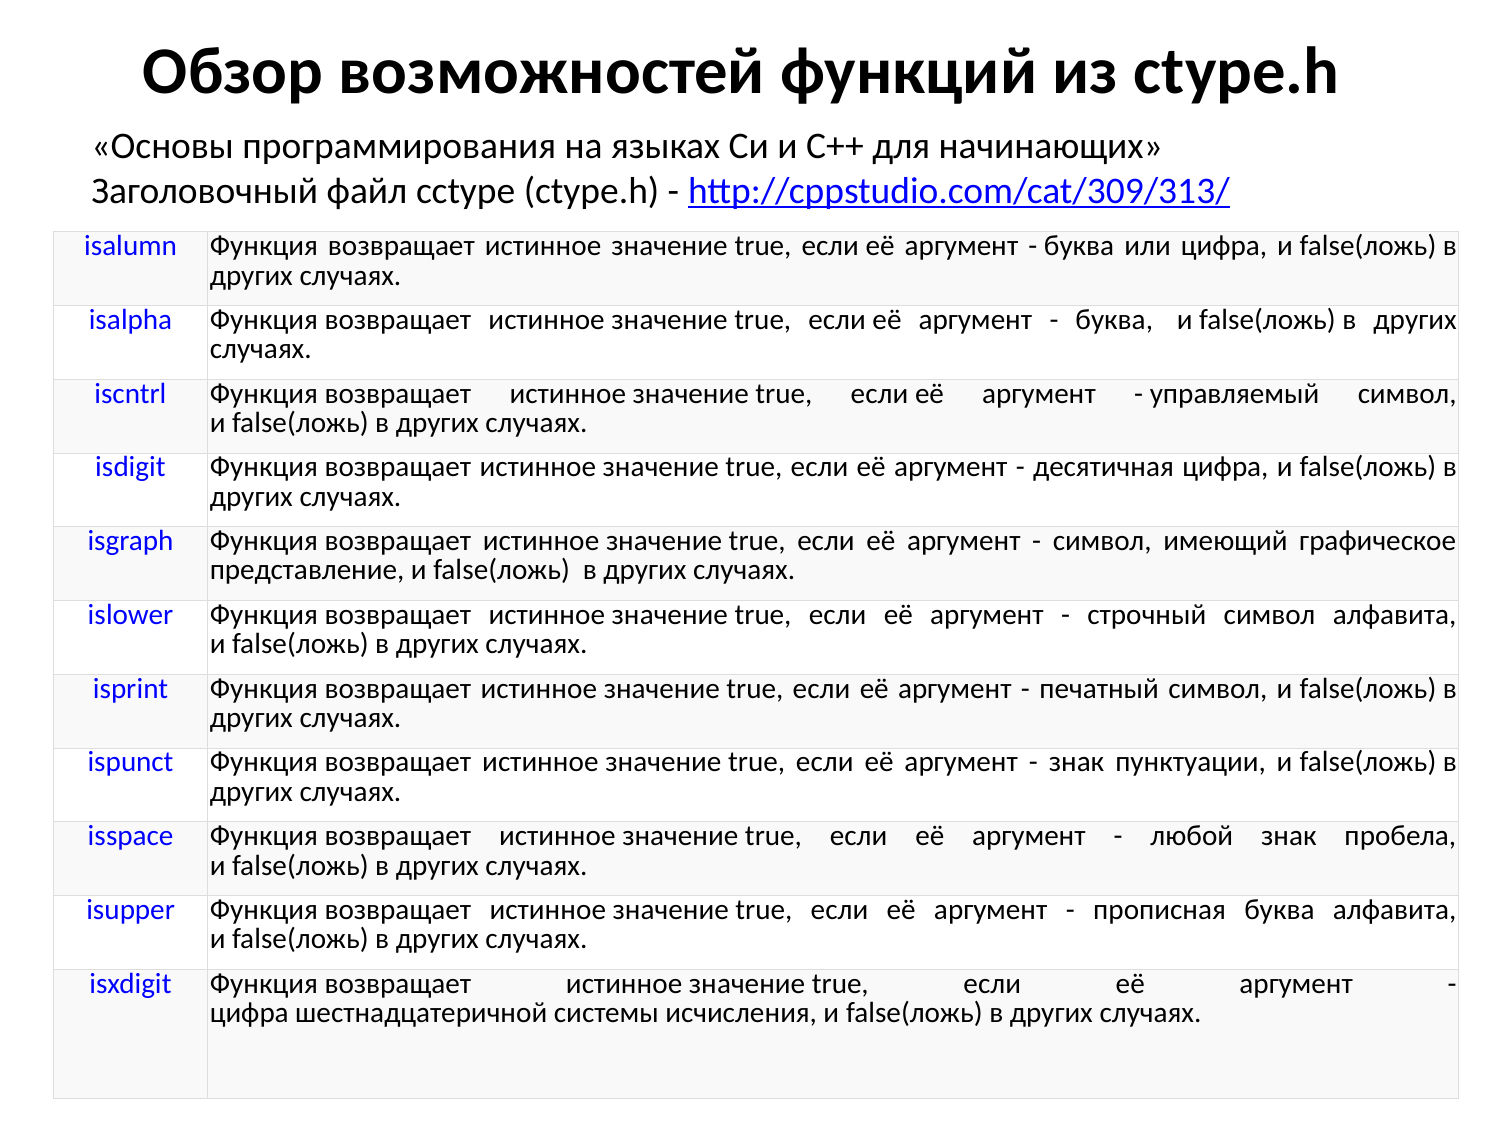

# Обзор возможностей функций из ctype.h
«Основы программирования на языках Си и C++ для начинающих»
Заголовочный файл cctype (ctype.h) - http://cppstudio.com/cat/309/313/
| isalumn | Функция возвращает истинное значение true, если её аргумент - буква или цифра, и false(ложь) в других случаях. |
| --- | --- |
| isalpha | Функция возвращает истинное значение true, если её аргумент - буква,  и false(ложь) в других случаях. |
| iscntrl | Функция возвращает истинное значение true, если её аргумент - управляемый символ, и false(ложь) в других случаях. |
| isdigit | Функция возвращает истинное значение true, если её аргумент - десятичная цифра, и false(ложь) в других случаях. |
| isgraph | Функция возвращает истинное значение true, если её аргумент - символ, имеющий графическое представление, и false(ложь)  в других случаях. |
| islower | Функция возвращает истинное значение true, если её аргумент - строчный символ алфавита, и false(ложь) в других случаях. |
| isprint | Функция возвращает истинное значение true, если её аргумент - печатный символ, и false(ложь) в других случаях. |
| ispunct | Функция возвращает истинное значение true, если её аргумент - знак пунктуации, и false(ложь) в других случаях. |
| isspace | Функция возвращает истинное значение true, если её аргумент - любой знак пробела, и false(ложь) в других случаях. |
| isupper | Функция возвращает истинное значение true, если её аргумент - прописная буква алфавита, и false(ложь) в других случаях. |
| isxdigit | Функция возвращает истинное значение true, если её аргумент - цифра шестнадцатеричной системы исчисления, и false(ложь) в других случаях. |